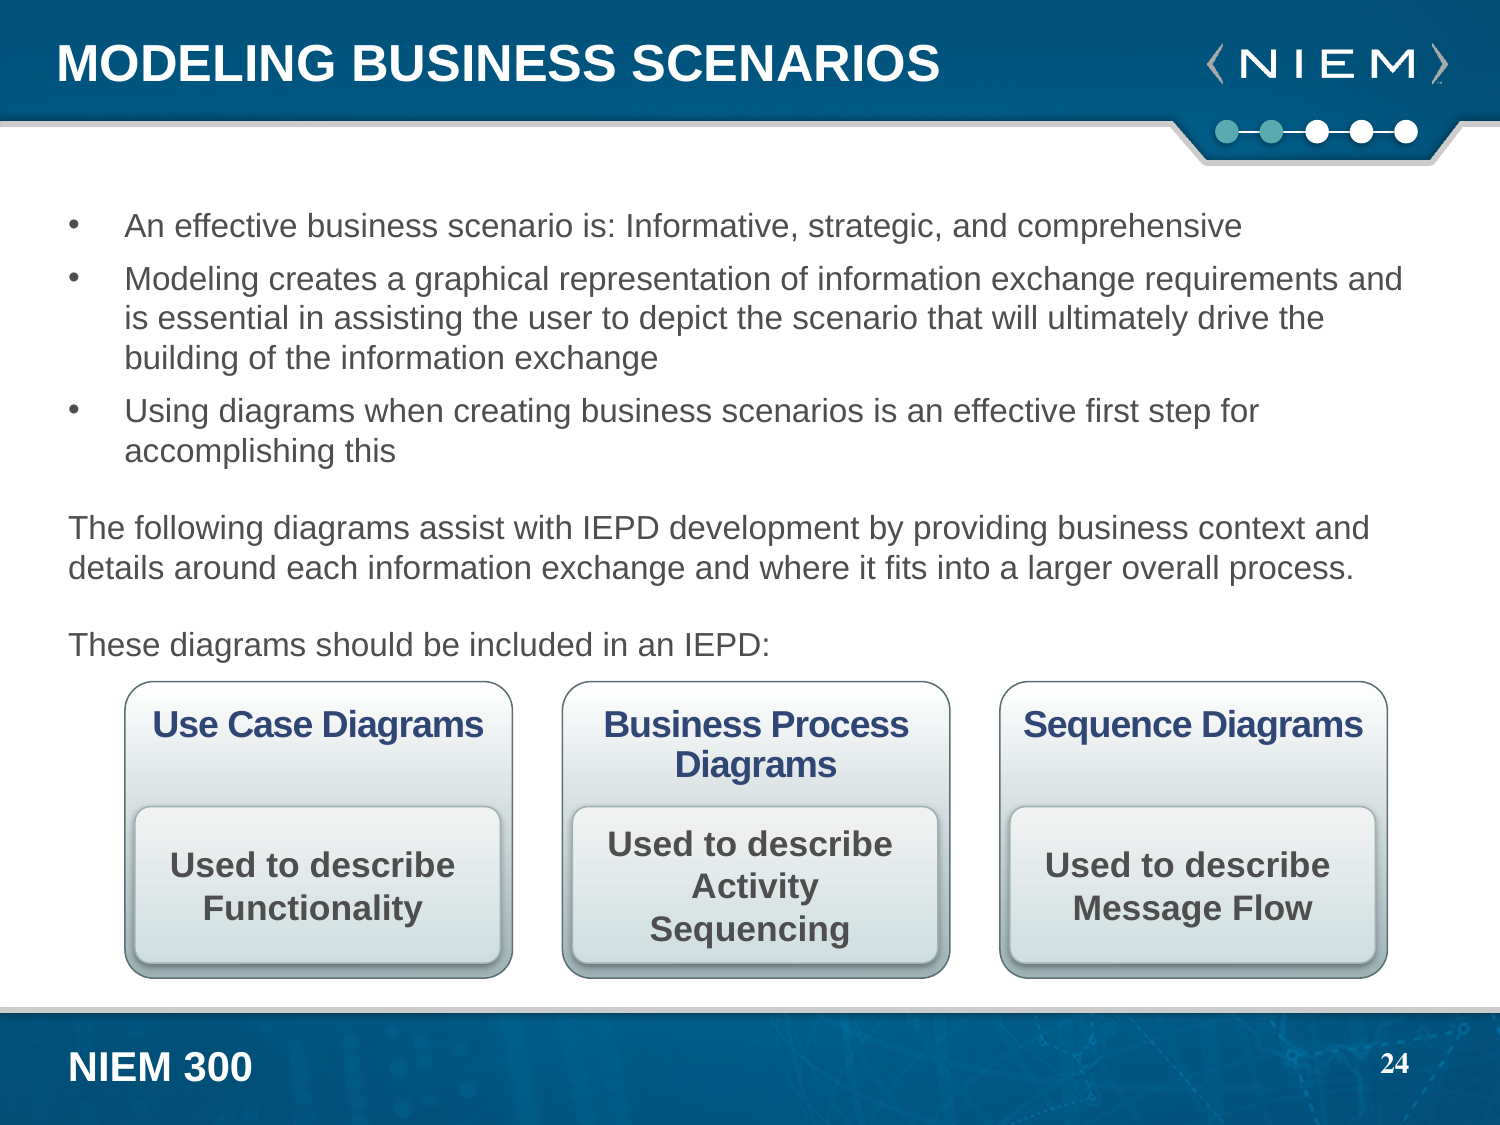

# Modeling Business Scenarios

An effective business scenario is: Informative, strategic, and comprehensive
Modeling creates a graphical representation of information exchange requirements and is essential in assisting the user to depict the scenario that will ultimately drive the building of the information exchange
Using diagrams when creating business scenarios is an effective first step for accomplishing this

The following diagrams assist with IEPD development by providing business context and details around each information exchange and where it fits into a larger overall process.

These diagrams should be included in an IEPD:
Use Case Diagrams
Used to describe
Functionality
Business Process Diagrams
Used to describe
Activity Sequencing
Sequence Diagrams
Used to describe
Message Flow
24